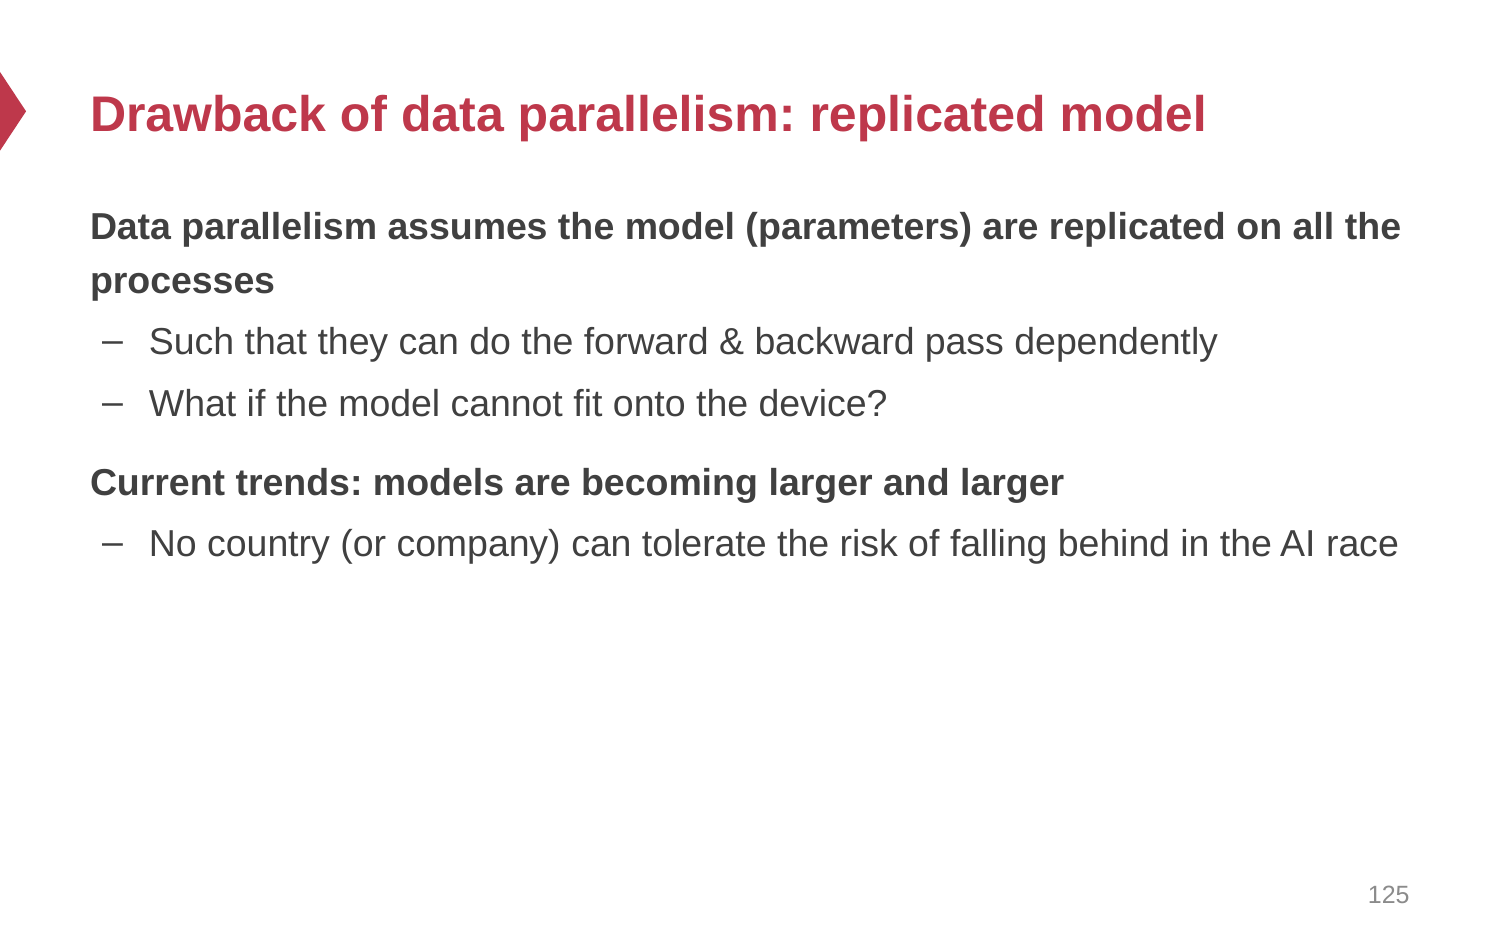

# Drawback of data parallelism: replicated model
Data parallelism assumes the model (parameters) are replicated on all the processes
Such that they can do the forward & backward pass dependently
What if the model cannot fit onto the device?
Current trends: models are becoming larger and larger
No country (or company) can tolerate the risk of falling behind in the AI race
125